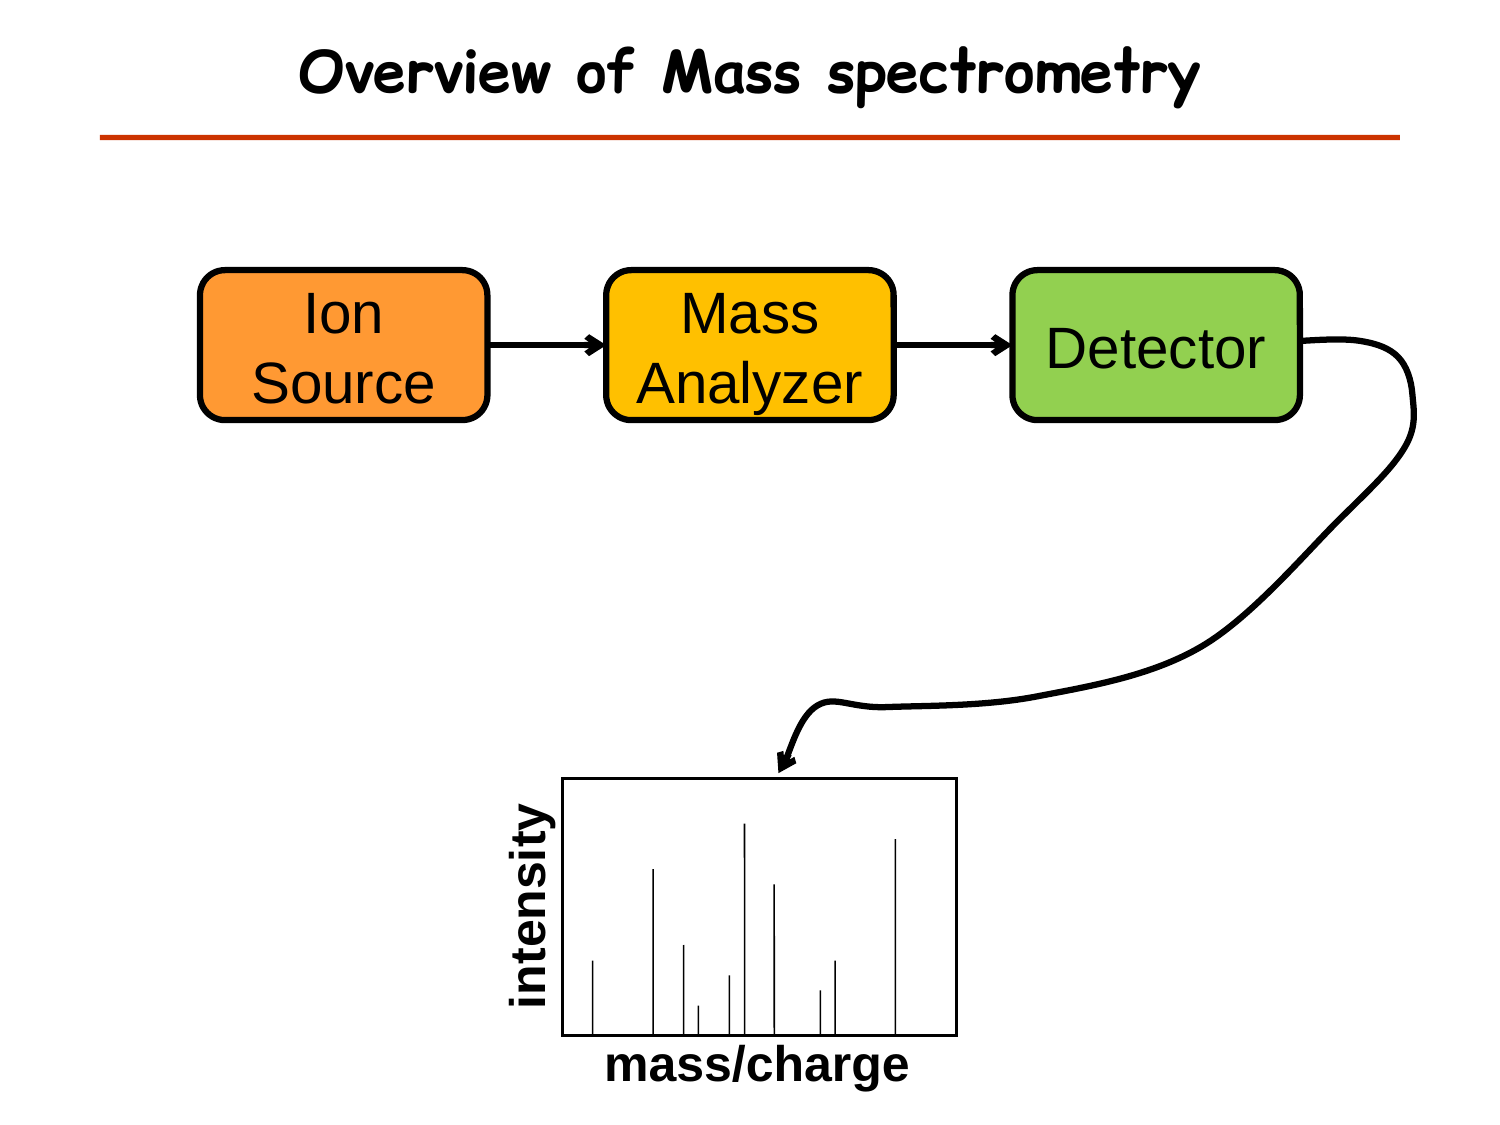

Overview of Mass spectrometry

Ion Source
Mass Analyzer
Detector

intensity
mass/charge